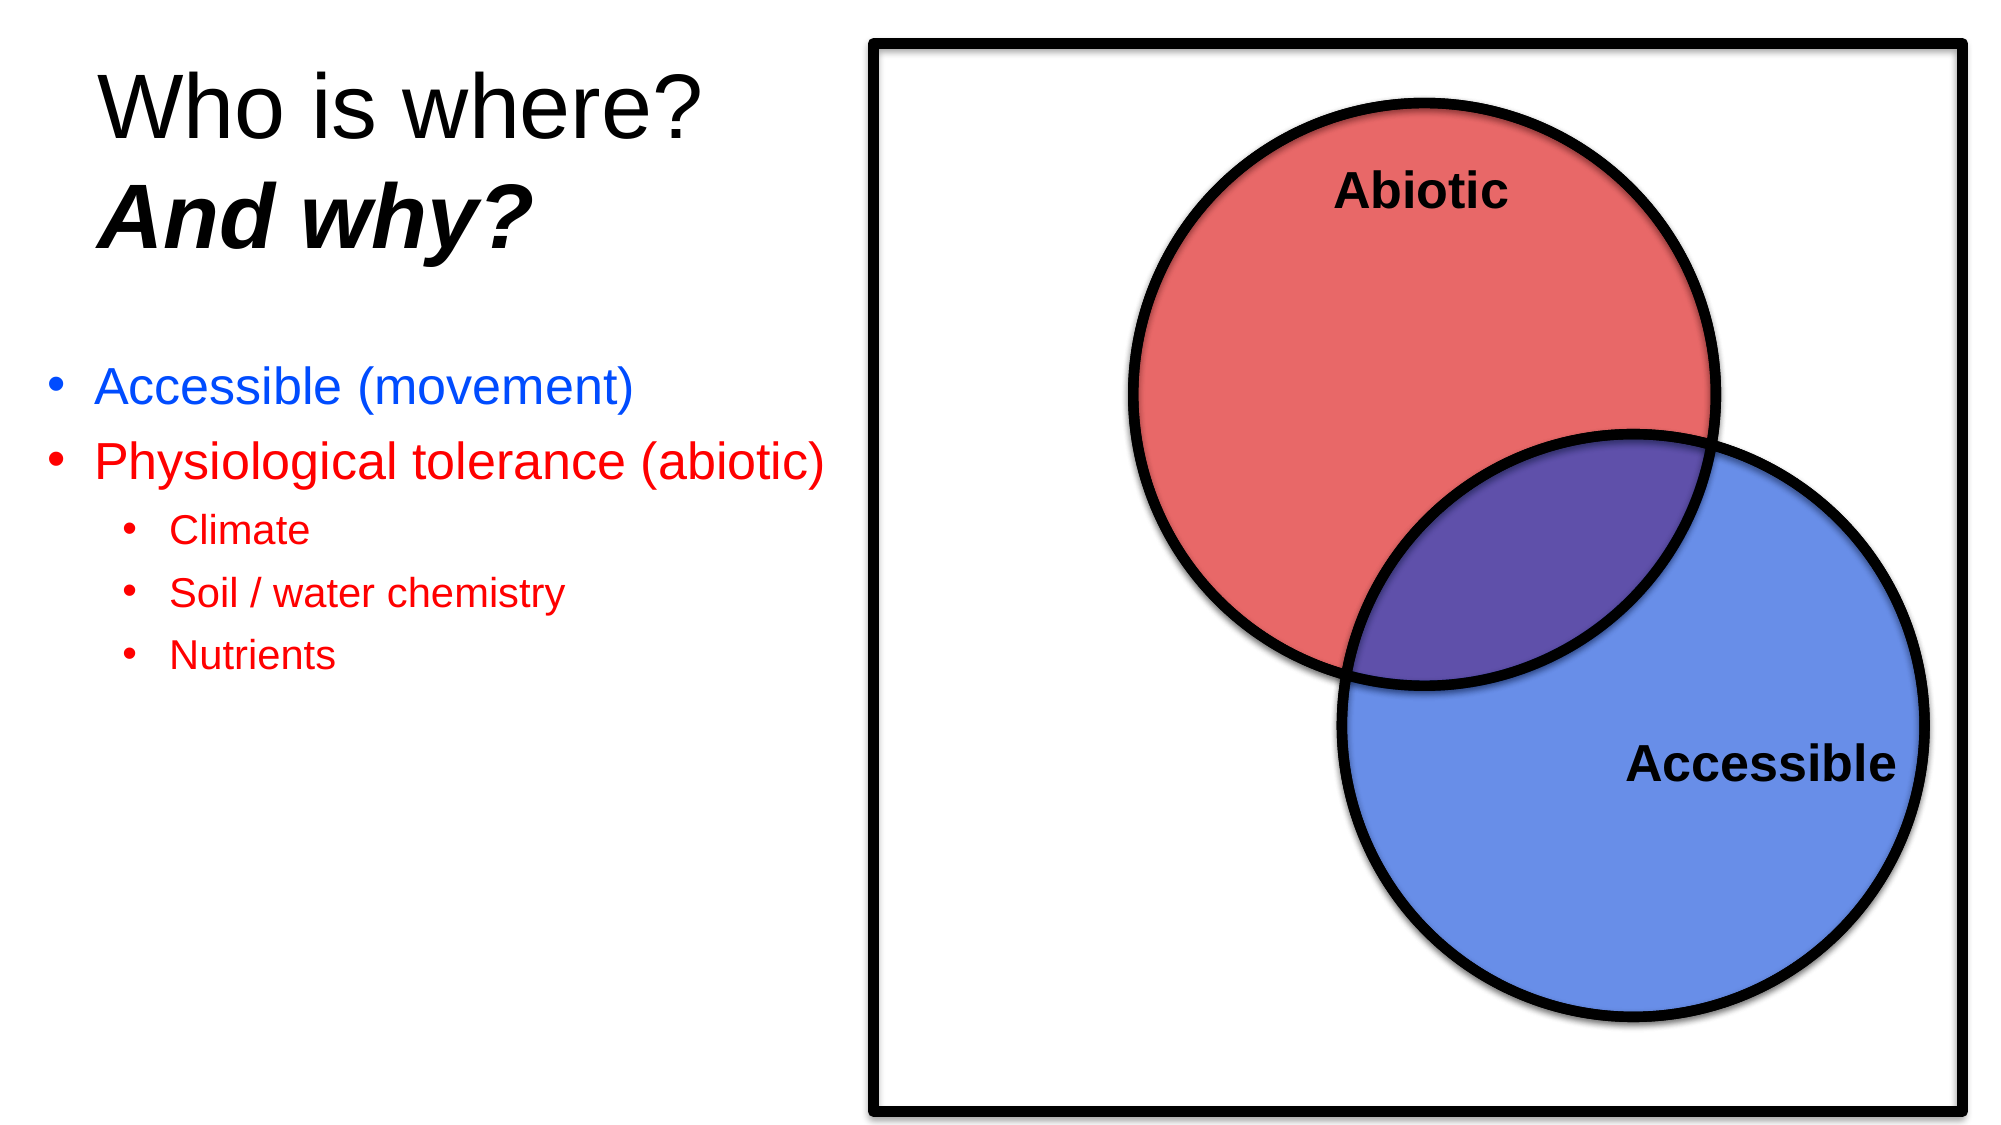

Who is where?
And why?

Abiotic
Accessible (movement)
Physiological tolerance (abiotic)
Climate
Soil / water chemistry
Nutrients

Accessible